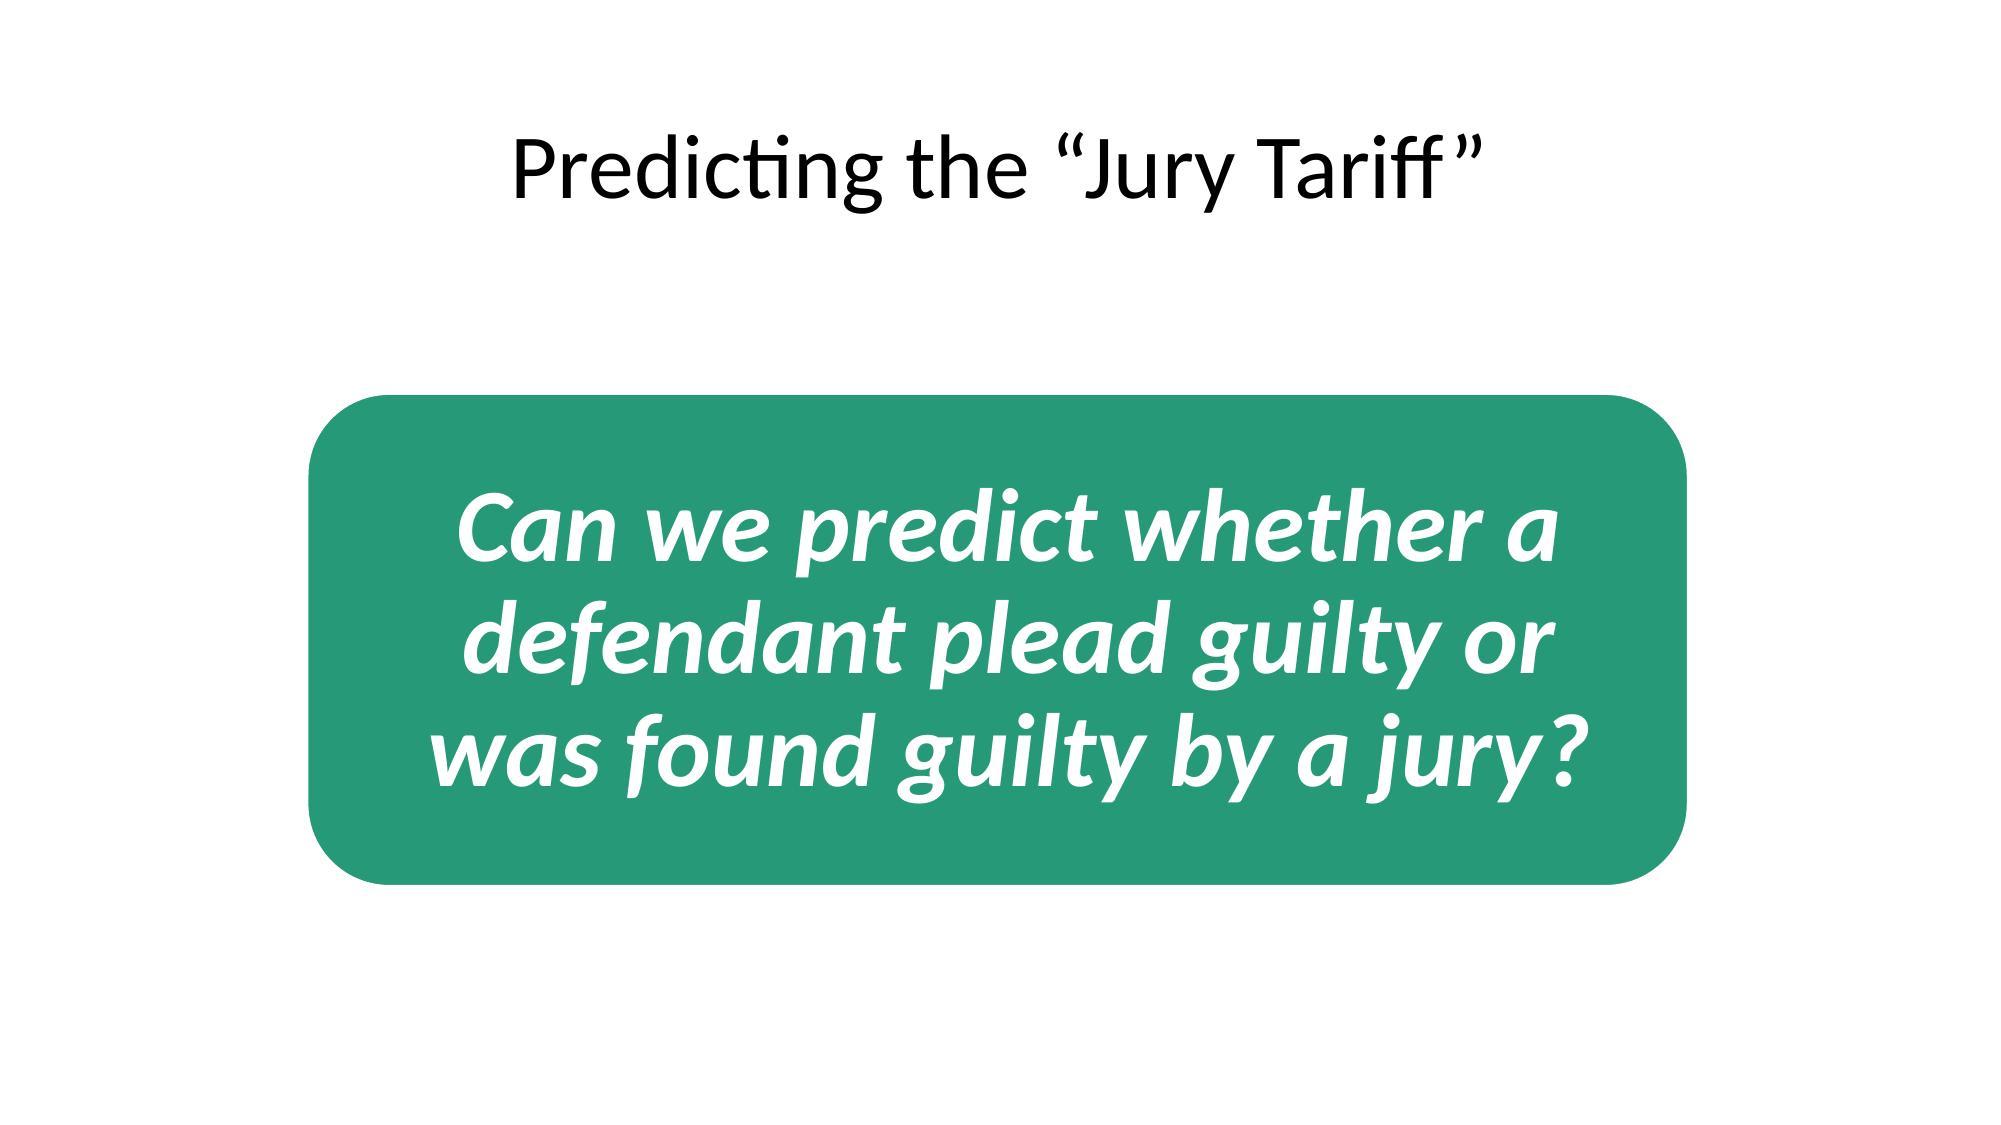

# Predicting the “Jury Tariff”
Can we predict whether a defendant plead guilty or was found guilty by a jury?